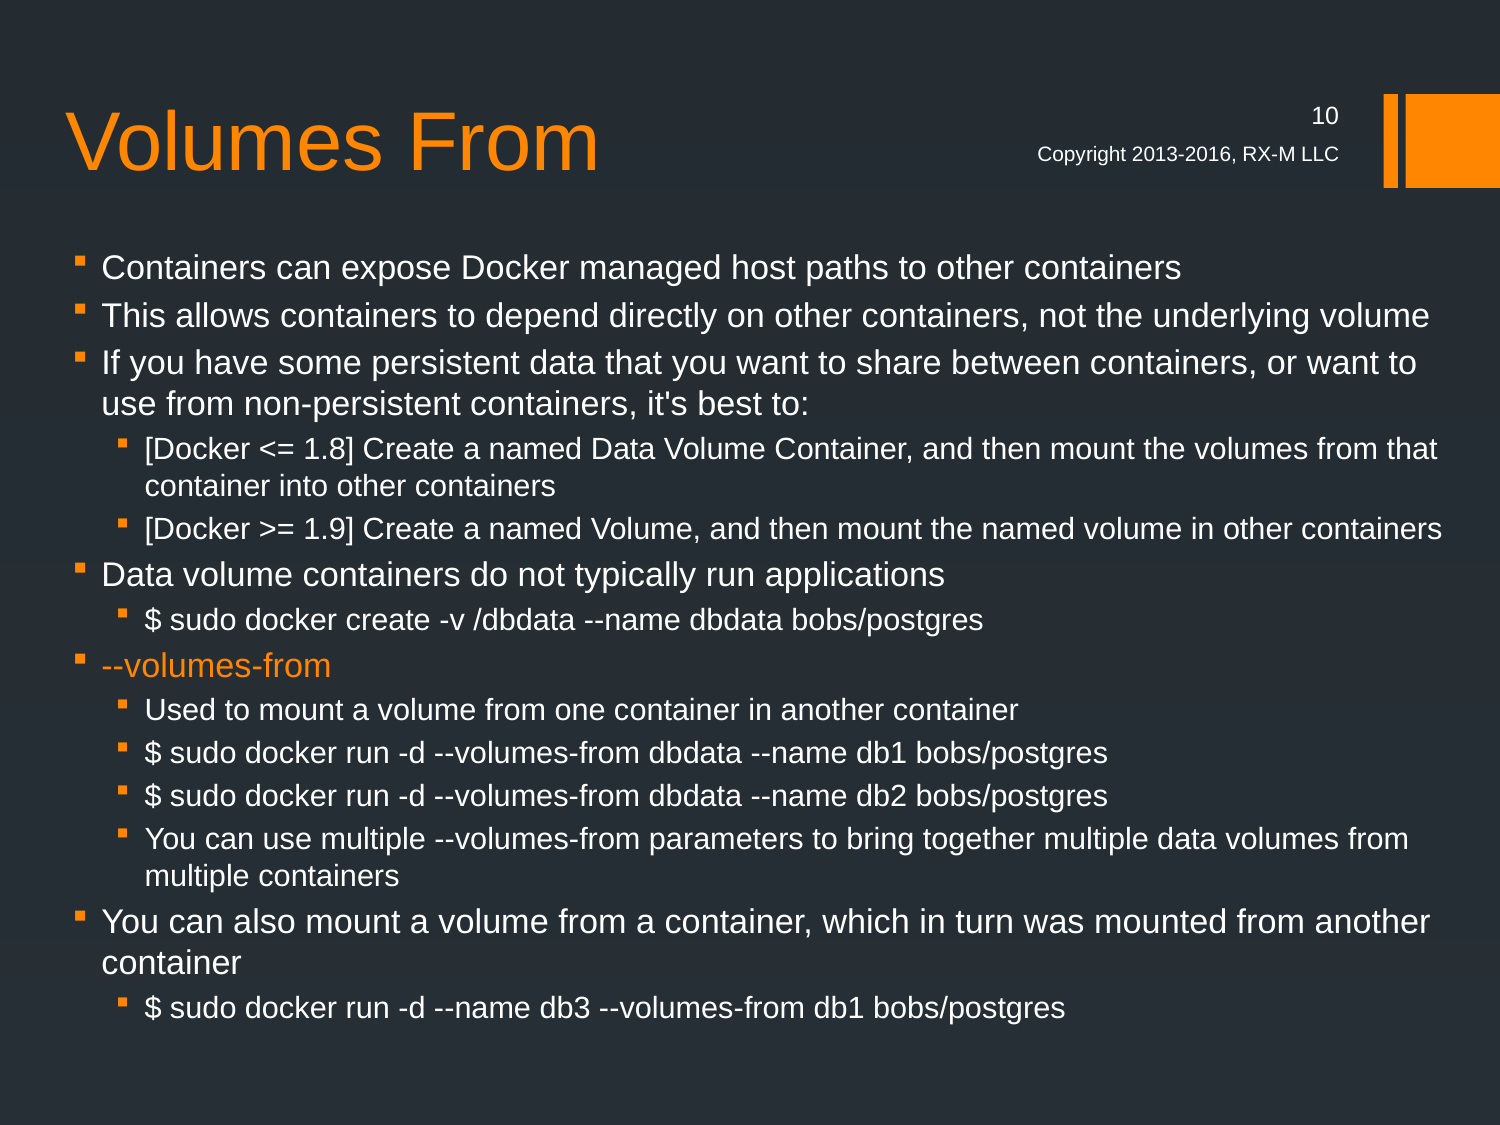

# Volumes From
10
Copyright 2013-2016, RX-M LLC
Containers can expose Docker managed host paths to other containers
This allows containers to depend directly on other containers, not the underlying volume
If you have some persistent data that you want to share between containers, or want to use from non-persistent containers, it's best to:
[Docker <= 1.8] Create a named Data Volume Container, and then mount the volumes from that container into other containers
[Docker >= 1.9] Create a named Volume, and then mount the named volume in other containers
Data volume containers do not typically run applications
$ sudo docker create -v /dbdata --name dbdata bobs/postgres
--volumes-from
Used to mount a volume from one container in another container
$ sudo docker run -d --volumes-from dbdata --name db1 bobs/postgres
$ sudo docker run -d --volumes-from dbdata --name db2 bobs/postgres
You can use multiple --volumes-from parameters to bring together multiple data volumes from multiple containers
You can also mount a volume from a container, which in turn was mounted from another container
$ sudo docker run -d --name db3 --volumes-from db1 bobs/postgres